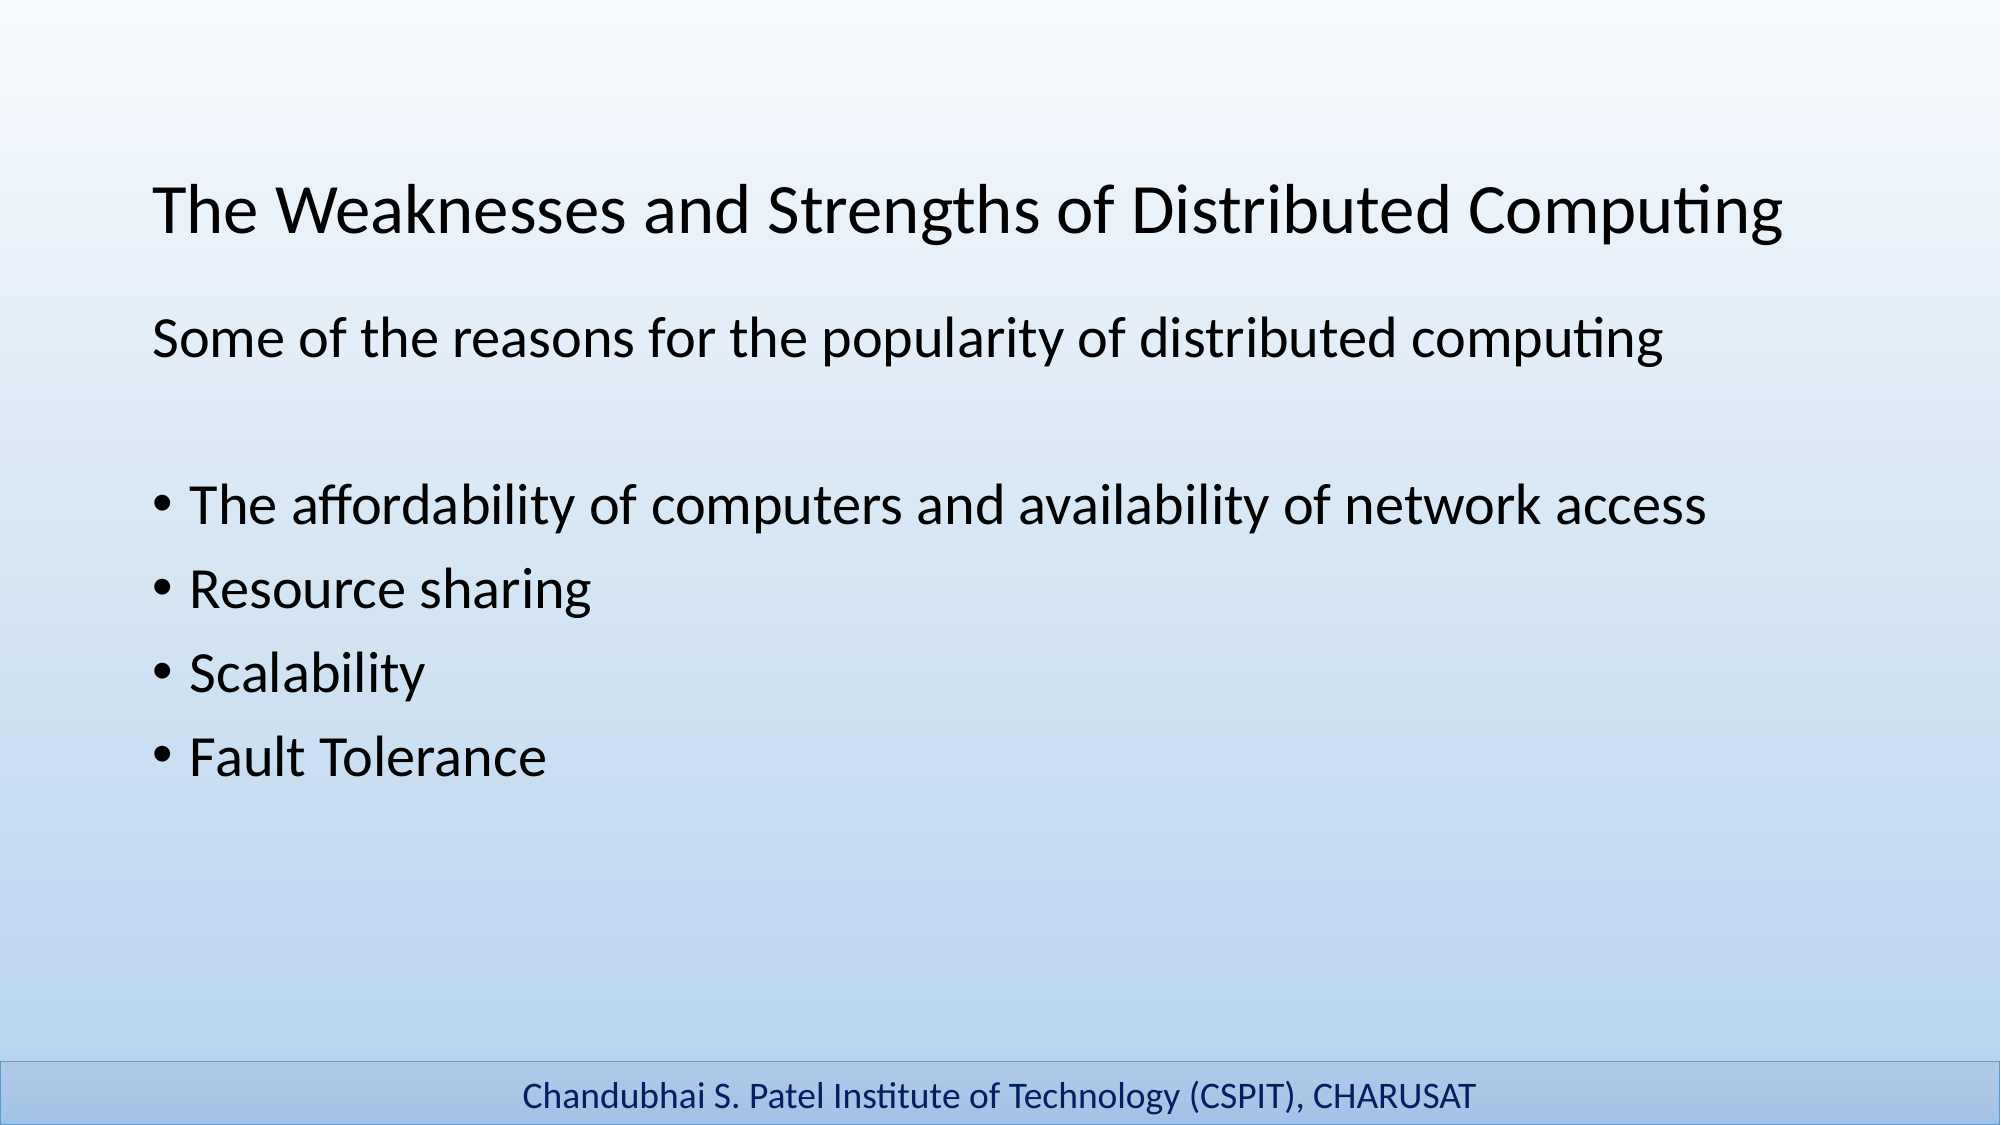

# The Weaknesses and Strengths of Distributed Computing
Some of the reasons for the popularity of distributed computing

The affordability of computers and availability of network access
Resource sharing
Scalability
Fault Tolerance

Arpita Shah
9